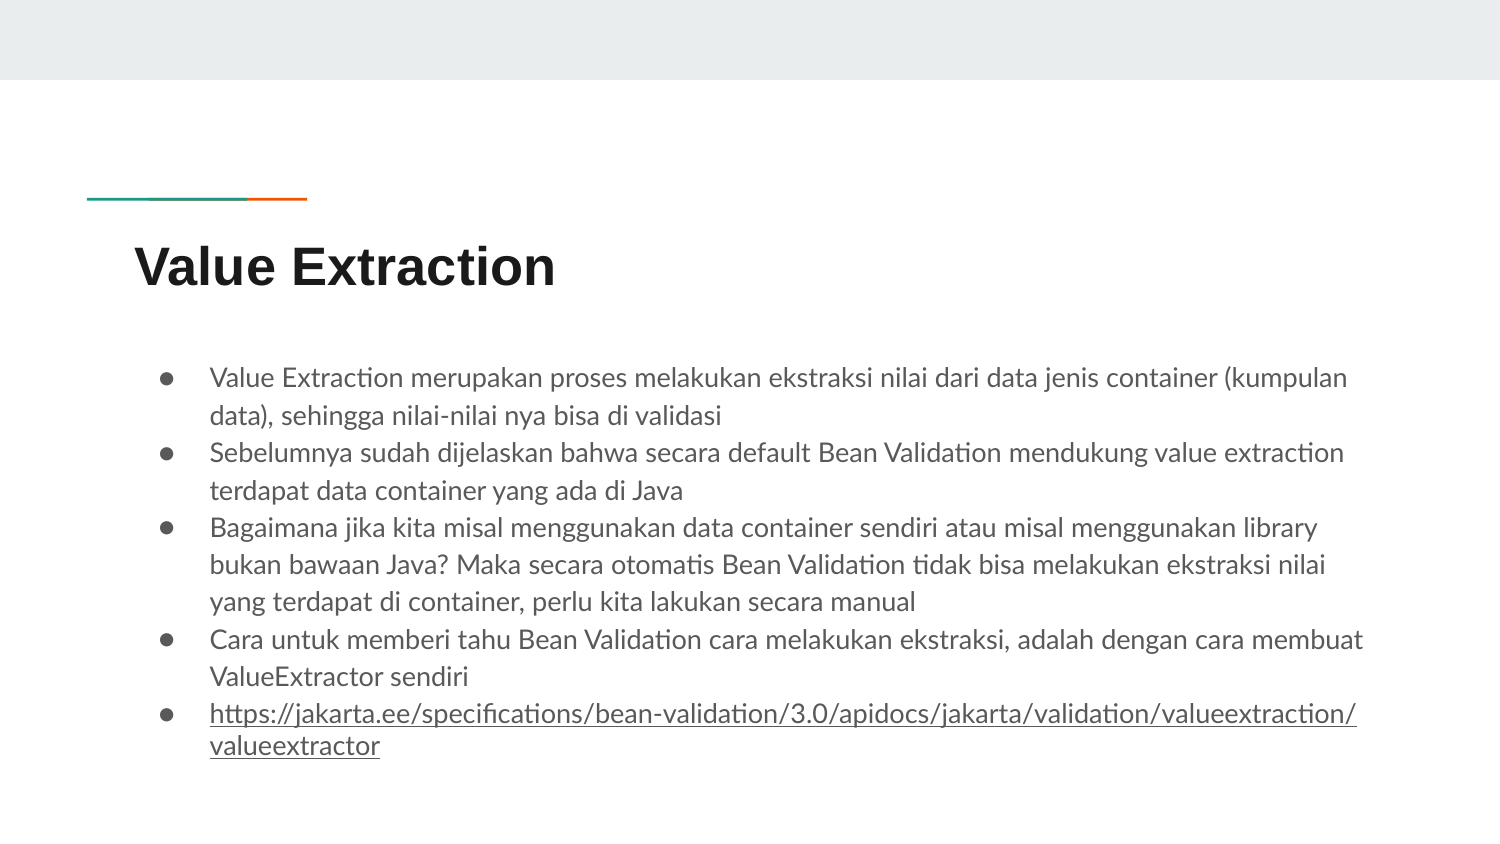

# Value Extraction
Value Extraction merupakan proses melakukan ekstraksi nilai dari data jenis container (kumpulan data), sehingga nilai-nilai nya bisa di validasi
Sebelumnya sudah dijelaskan bahwa secara default Bean Validation mendukung value extraction terdapat data container yang ada di Java
Bagaimana jika kita misal menggunakan data container sendiri atau misal menggunakan library bukan bawaan Java? Maka secara otomatis Bean Validation tidak bisa melakukan ekstraksi nilai yang terdapat di container, perlu kita lakukan secara manual
Cara untuk memberi tahu Bean Validation cara melakukan ekstraksi, adalah dengan cara membuat ValueExtractor sendiri
https://jakarta.ee/specifications/bean-validation/3.0/apidocs/jakarta/validation/valueextraction/valueextractor